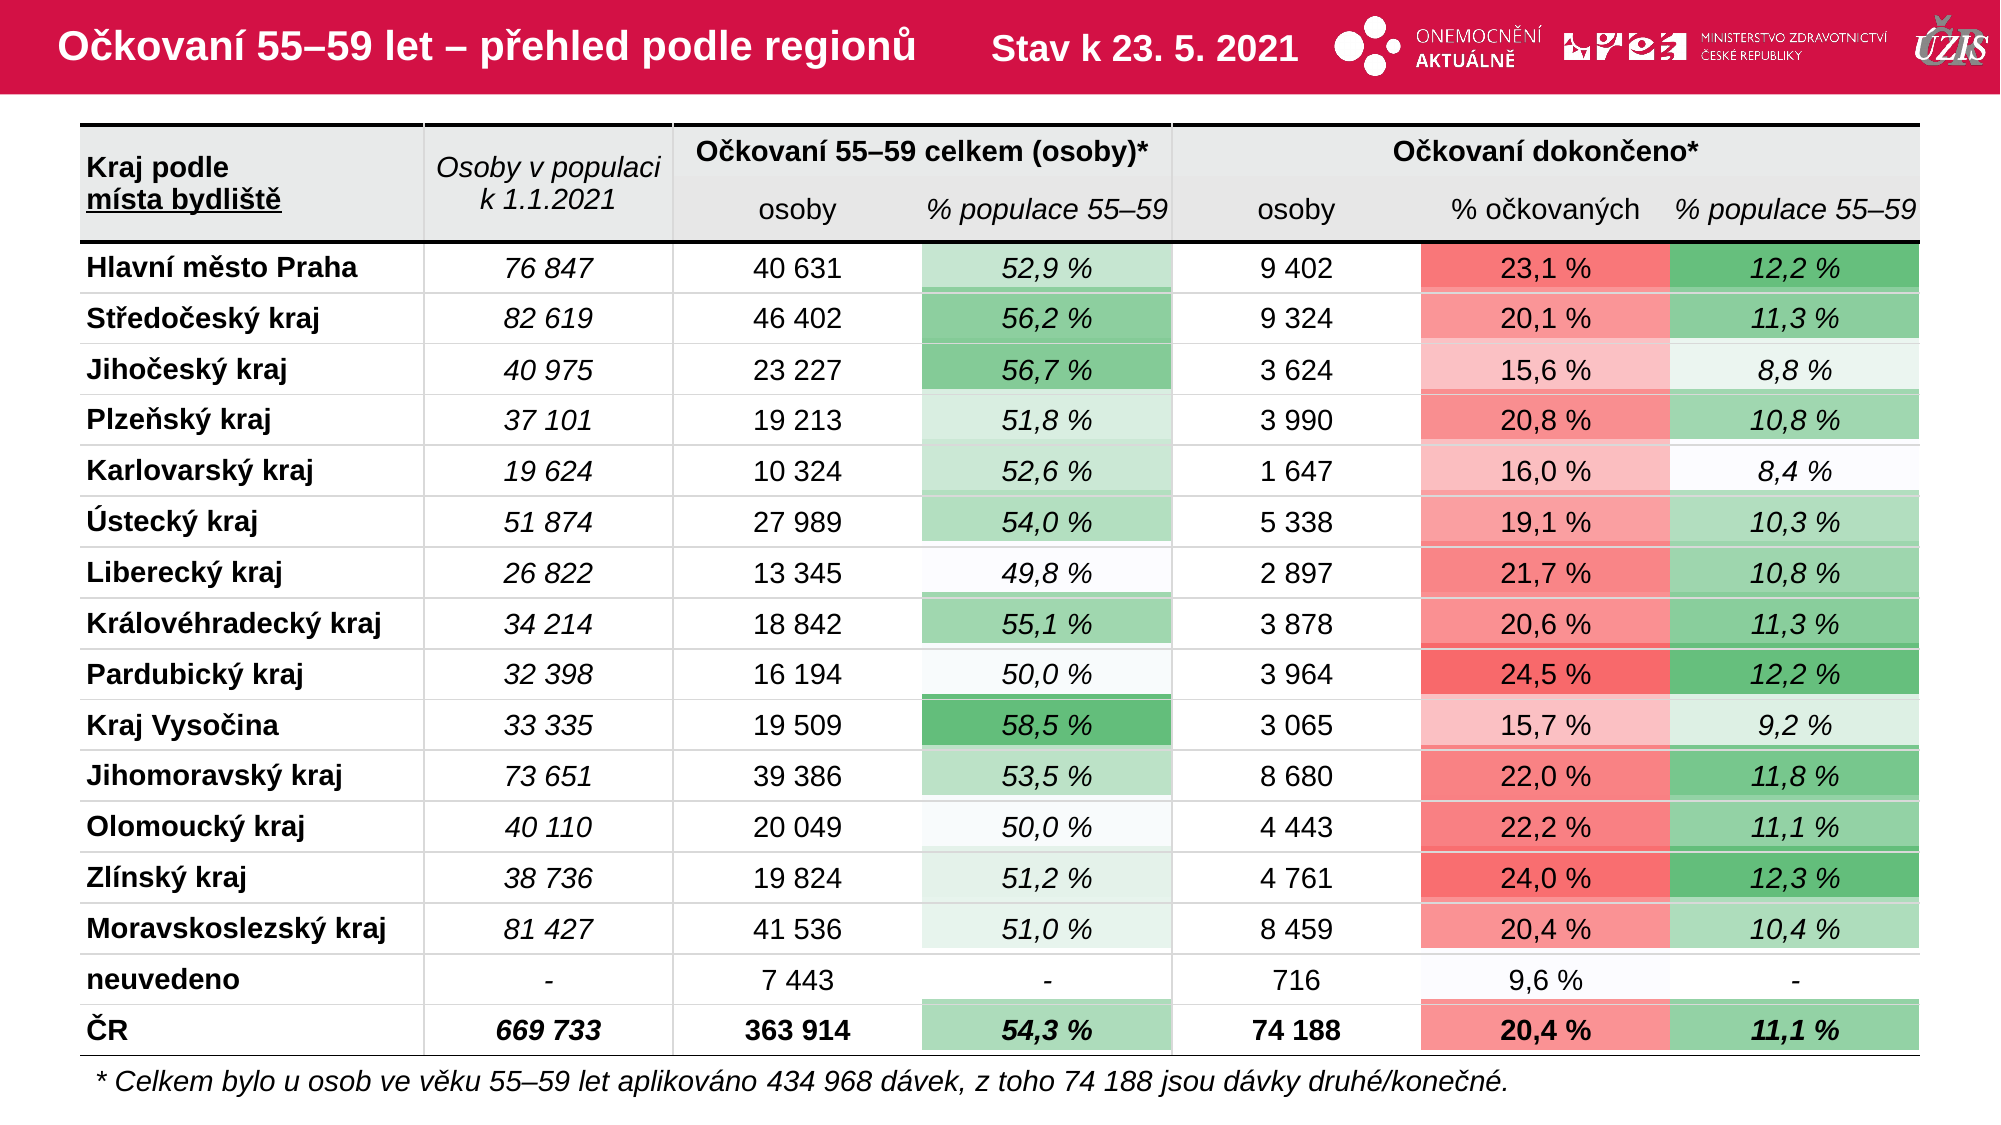

# Očkovaní 55–59 let – přehled podle regionů
Stav k 23. 5. 2021
| Kraj podle místa bydliště | Osoby v populaci k 1.1.2021 | Očkovaní 55–59 celkem (osoby)\* |  | Očkovaní dokončeno\* |  |  |
| --- | --- | --- | --- | --- | --- | --- |
|  |  | osoby | % populace 55–59 | osoby | % očkovaných | % populace 55–59 |
| Hlavní město Praha | 76 847 | 40 631 | 52,9 % | 9 402 | 23,1 % | 12,2 % |
| Středočeský kraj | 82 619 | 46 402 | 56,2 % | 9 324 | 20,1 % | 11,3 % |
| Jihočeský kraj | 40 975 | 23 227 | 56,7 % | 3 624 | 15,6 % | 8,8 % |
| Plzeňský kraj | 37 101 | 19 213 | 51,8 % | 3 990 | 20,8 % | 10,8 % |
| Karlovarský kraj | 19 624 | 10 324 | 52,6 % | 1 647 | 16,0 % | 8,4 % |
| Ústecký kraj | 51 874 | 27 989 | 54,0 % | 5 338 | 19,1 % | 10,3 % |
| Liberecký kraj | 26 822 | 13 345 | 49,8 % | 2 897 | 21,7 % | 10,8 % |
| Královéhradecký kraj | 34 214 | 18 842 | 55,1 % | 3 878 | 20,6 % | 11,3 % |
| Pardubický kraj | 32 398 | 16 194 | 50,0 % | 3 964 | 24,5 % | 12,2 % |
| Kraj Vysočina | 33 335 | 19 509 | 58,5 % | 3 065 | 15,7 % | 9,2 % |
| Jihomoravský kraj | 73 651 | 39 386 | 53,5 % | 8 680 | 22,0 % | 11,8 % |
| Olomoucký kraj | 40 110 | 20 049 | 50,0 % | 4 443 | 22,2 % | 11,1 % |
| Zlínský kraj | 38 736 | 19 824 | 51,2 % | 4 761 | 24,0 % | 12,3 % |
| Moravskoslezský kraj | 81 427 | 41 536 | 51,0 % | 8 459 | 20,4 % | 10,4 % |
| neuvedeno | - | 7 443 | - | 716 | 9,6 % | - |
| ČR | 669 733 | 363 914 | 54,3 % | 74 188 | 20,4 % | 11,1 % |
|  |  |  |  |  |  |
| --- | --- | --- | --- | --- | --- |
|  |  |  |  |  |  |
|  |  |  |  |  |  |
|  |  |  |  |  |  |
|  |  |  |  |  |  |
|  |  |  |  |  |  |
|  |  |  |  |  |  |
|  |  |  |  |  |  |
|  |  |  |  |  |  |
|  |  |  |  |  |  |
|  |  |  |  |  |  |
|  |  |  |  |  |  |
|  |  |  |  |  |  |
|  |  |  |  |  |  |
|  |  |  |  |  |  |
|  |  |  |  |  |  |
* Celkem bylo u osob ve věku 55–59 let aplikováno 434 968 dávek, z toho 74 188 jsou dávky druhé/konečné.